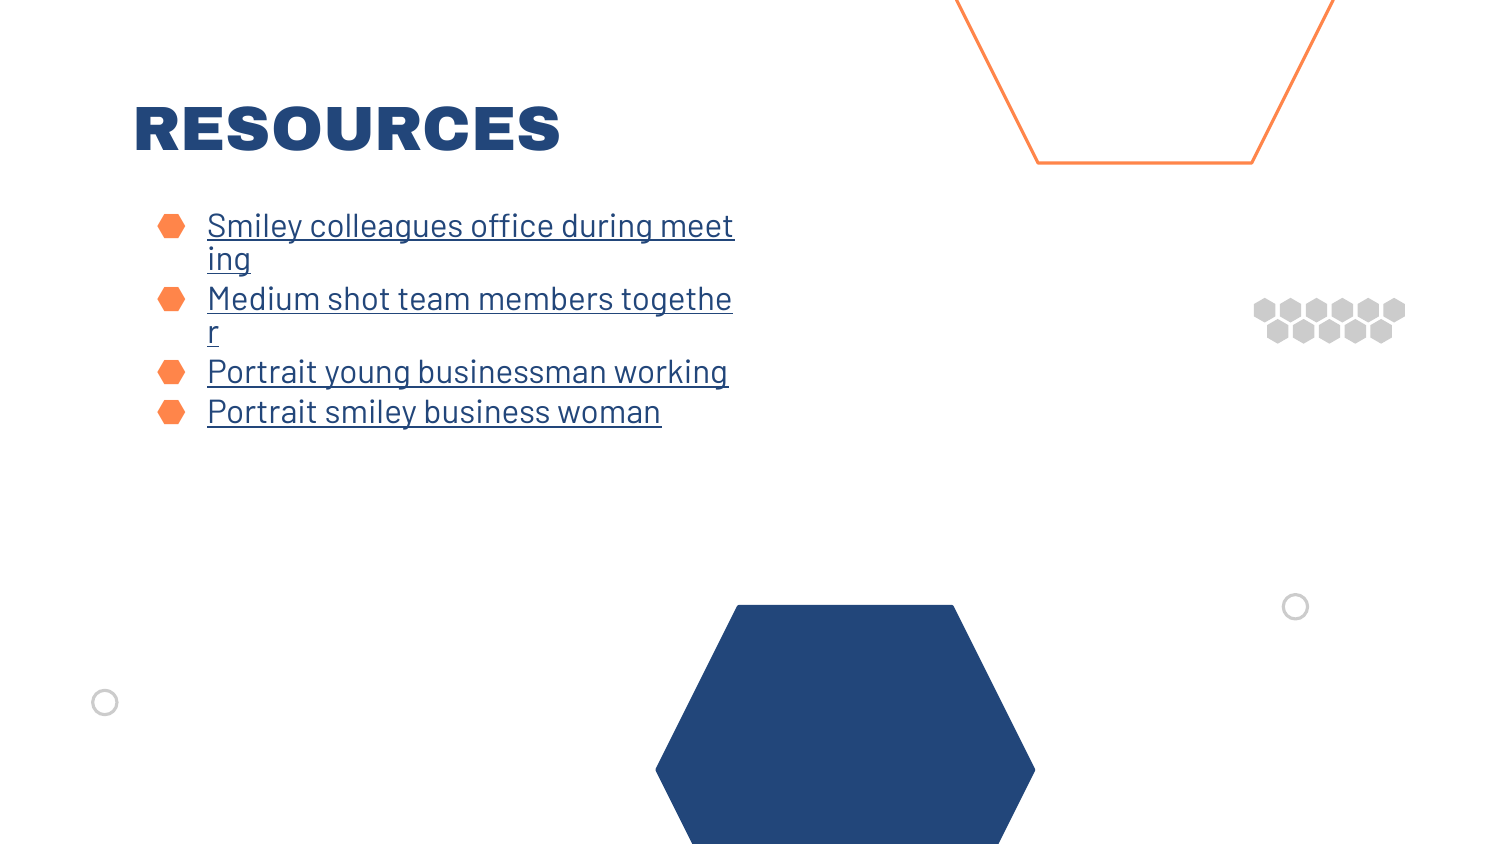

# RESOURCES
Smiley colleagues office during meeting
Medium shot team members together
Portrait young businessman working
Portrait smiley business woman